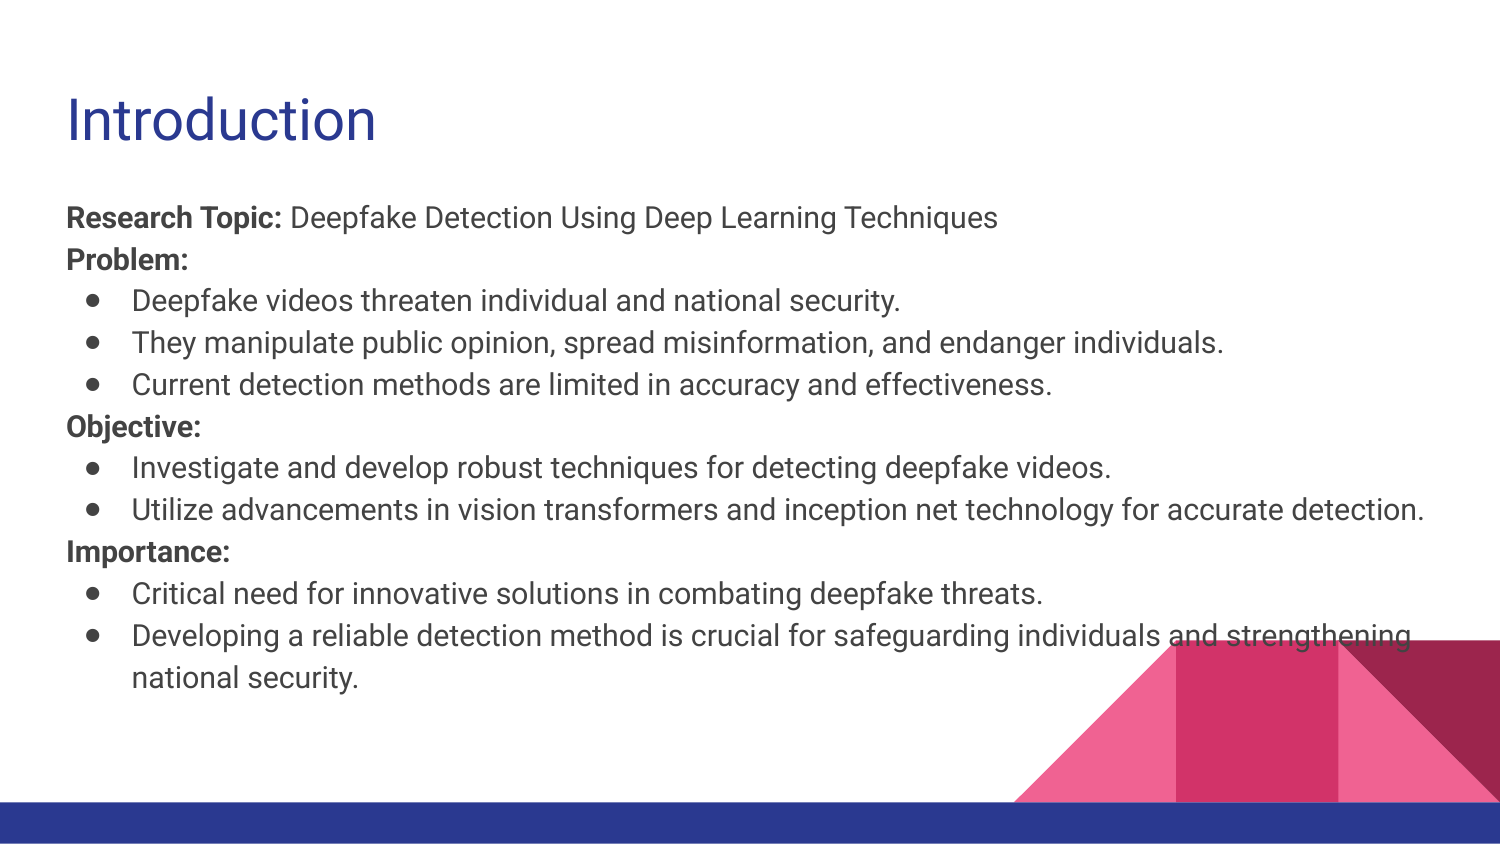

# Introduction
Research Topic: Deepfake Detection Using Deep Learning Techniques
Problem:
Deepfake videos threaten individual and national security.
They manipulate public opinion, spread misinformation, and endanger individuals.
Current detection methods are limited in accuracy and effectiveness.
Objective:
Investigate and develop robust techniques for detecting deepfake videos.
Utilize advancements in vision transformers and inception net technology for accurate detection.
Importance:
Critical need for innovative solutions in combating deepfake threats.
Developing a reliable detection method is crucial for safeguarding individuals and strengthening national security.